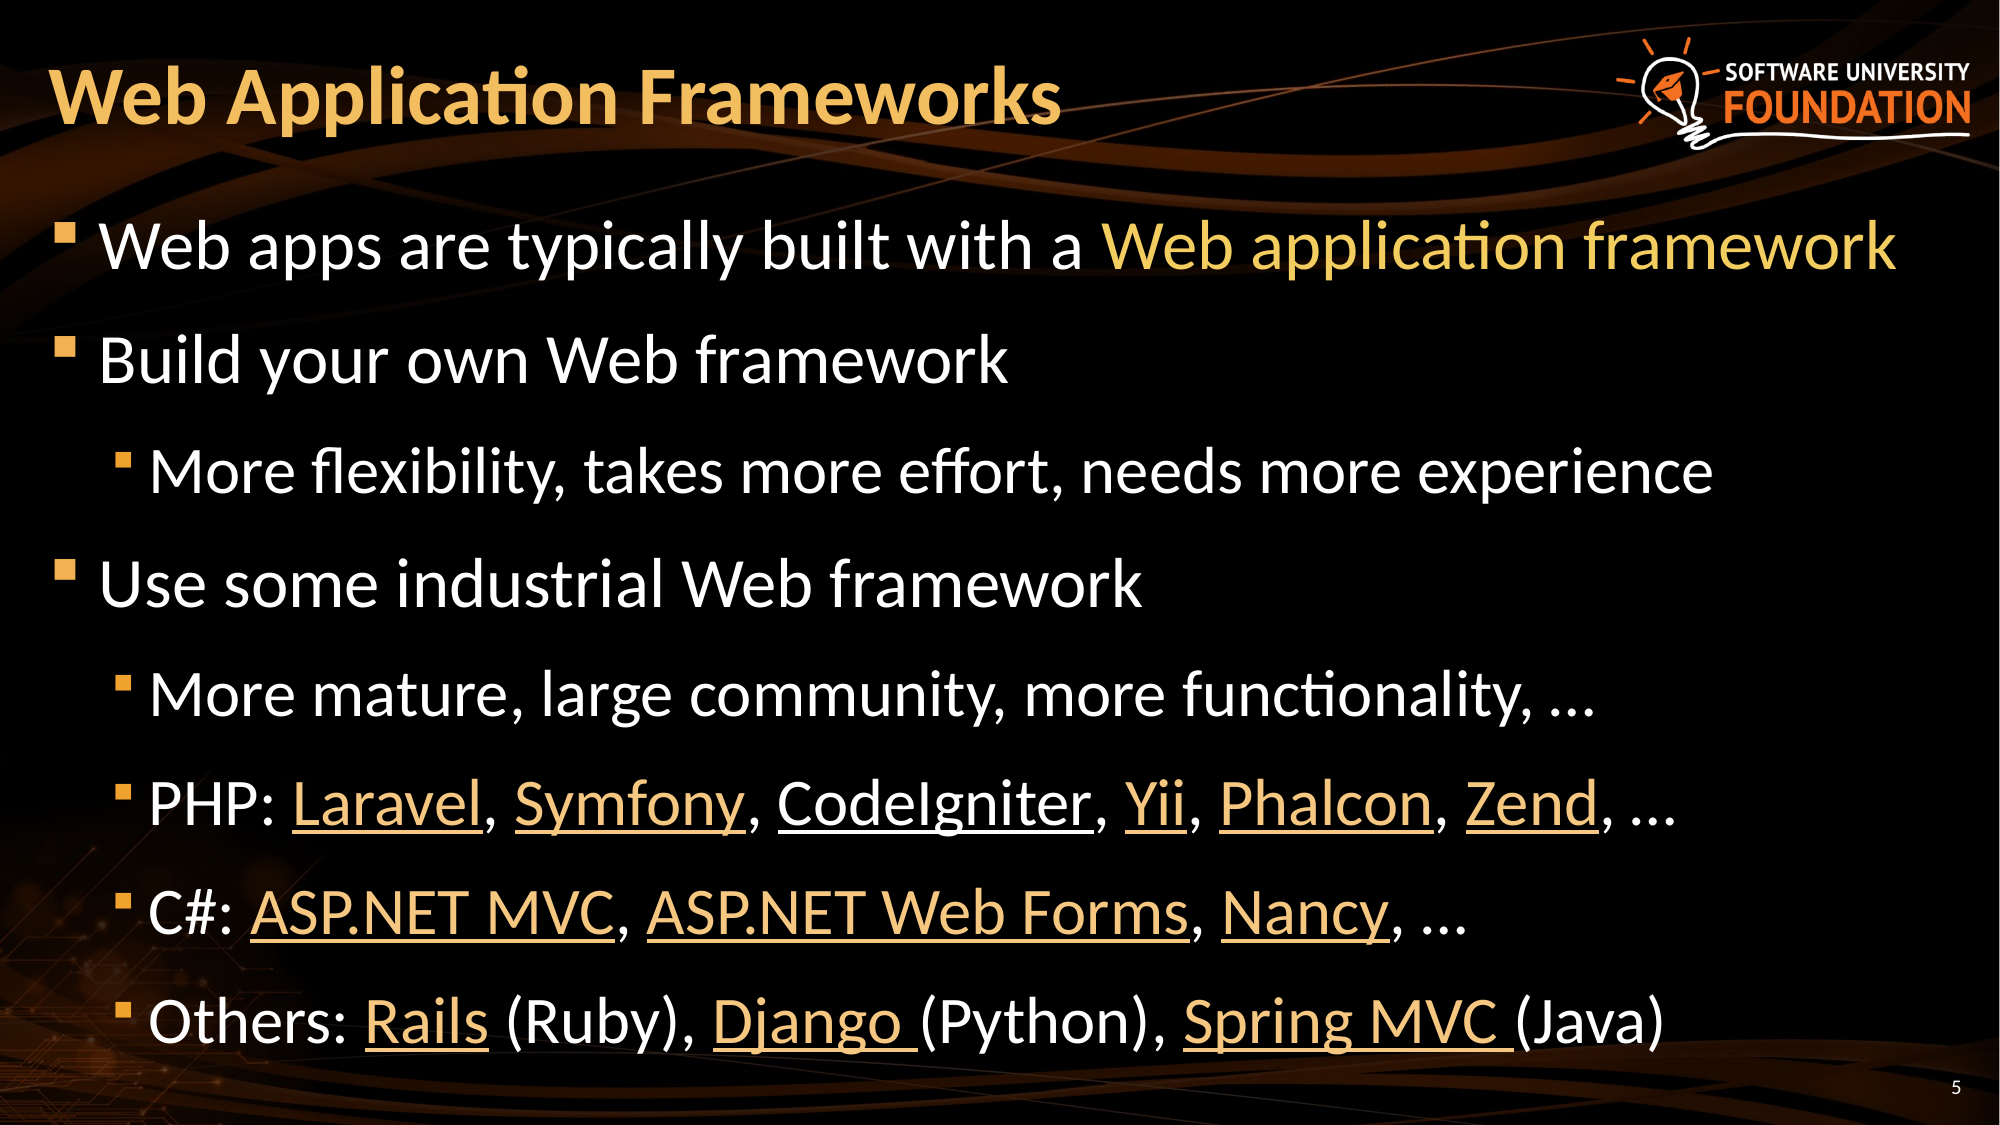

# Web Application Frameworks
Web apps are typically built with a Web application framework
Build your own Web framework
More flexibility, takes more effort, needs more experience
Use some industrial Web framework
More mature, large community, more functionality, …
PHP: Laravel, Symfony, CodeIgniter, Yii, Phalcon, Zend, …
C#: ASP.NET MVC, ASP.NET Web Forms, Nancy, …
Others: Rails (Ruby), Django (Python), Spring MVC (Java)
5